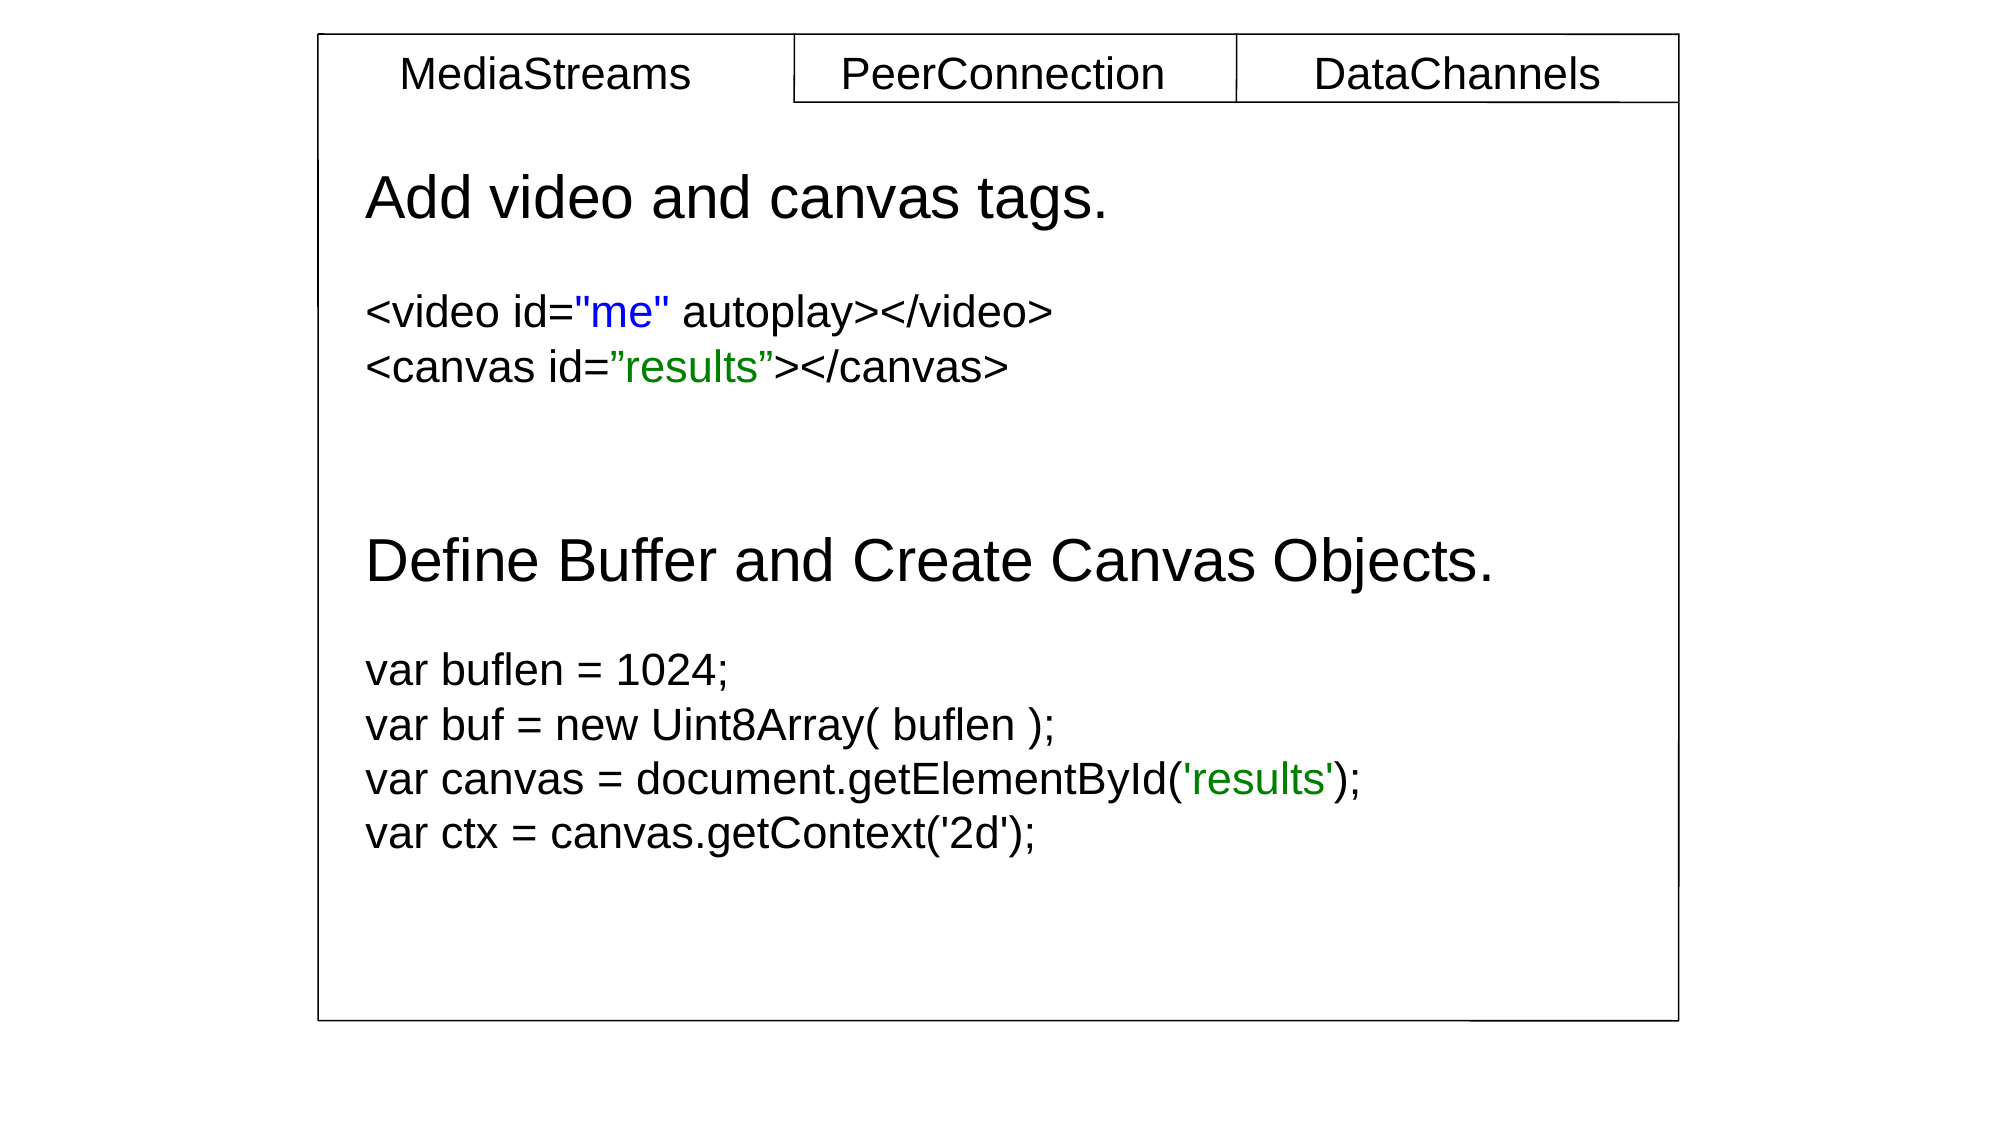

MediaStreams
PeerConnection
DataChannels

Add video and canvas tags.
<video id="me" autoplay></video>
<canvas id=”results”></canvas>
Define Buffer and Create Canvas Objects.
var buflen = 1024;
var buf = new Uint8Array( buflen );
var canvas = document.getElementById('results');
var ctx = canvas.getContext('2d');